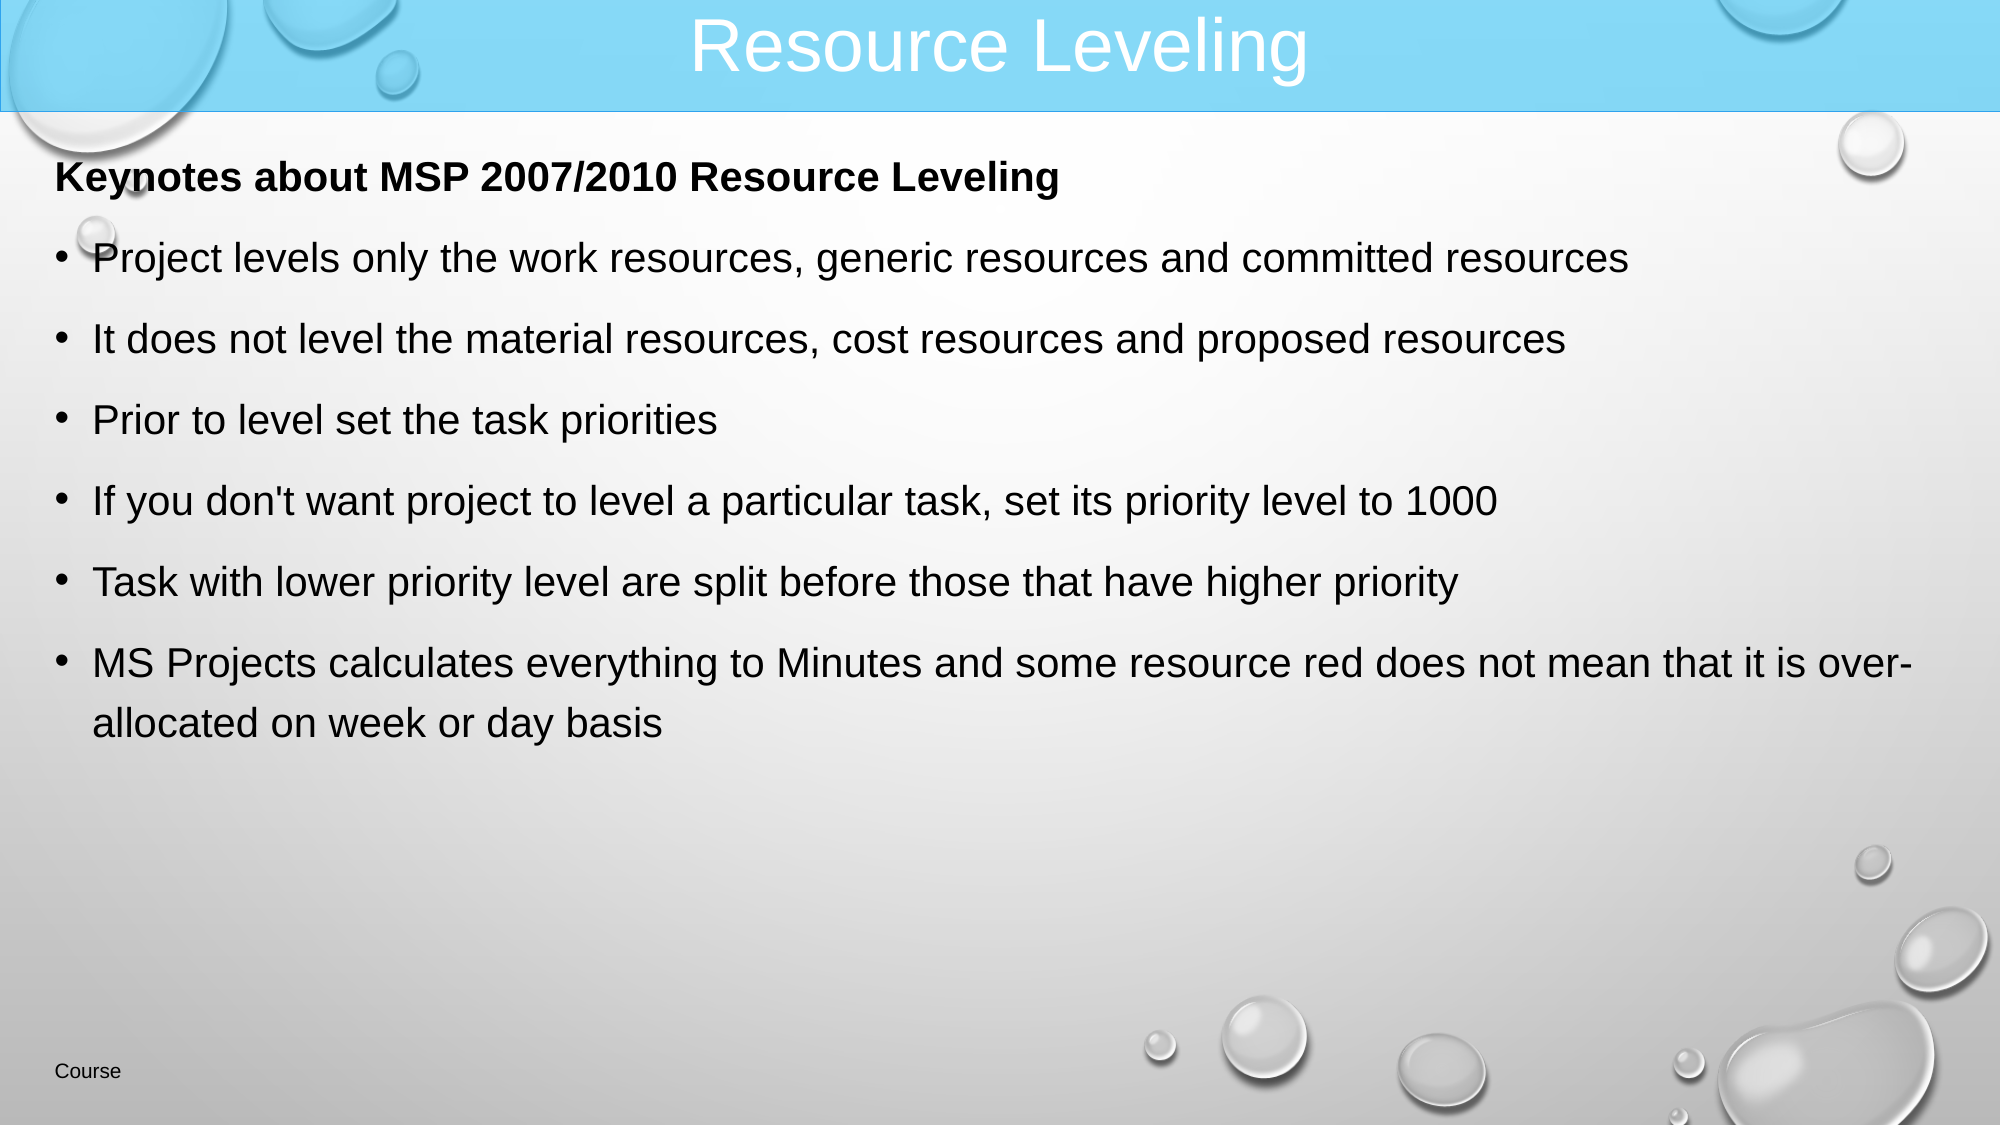

# Resource Leveling
Keynotes about MSP 2007/2010 Resource Leveling
Project levels only the work resources, generic resources and committed resources
It does not level the material resources, cost resources and proposed resources
Prior to level set the task priorities
If you don't want project to level a particular task, set its priority level to 1000
Task with lower priority level are split before those that have higher priority
MS Projects calculates everything to Minutes and some resource red does not mean that it is over-allocated on week or day basis

Course